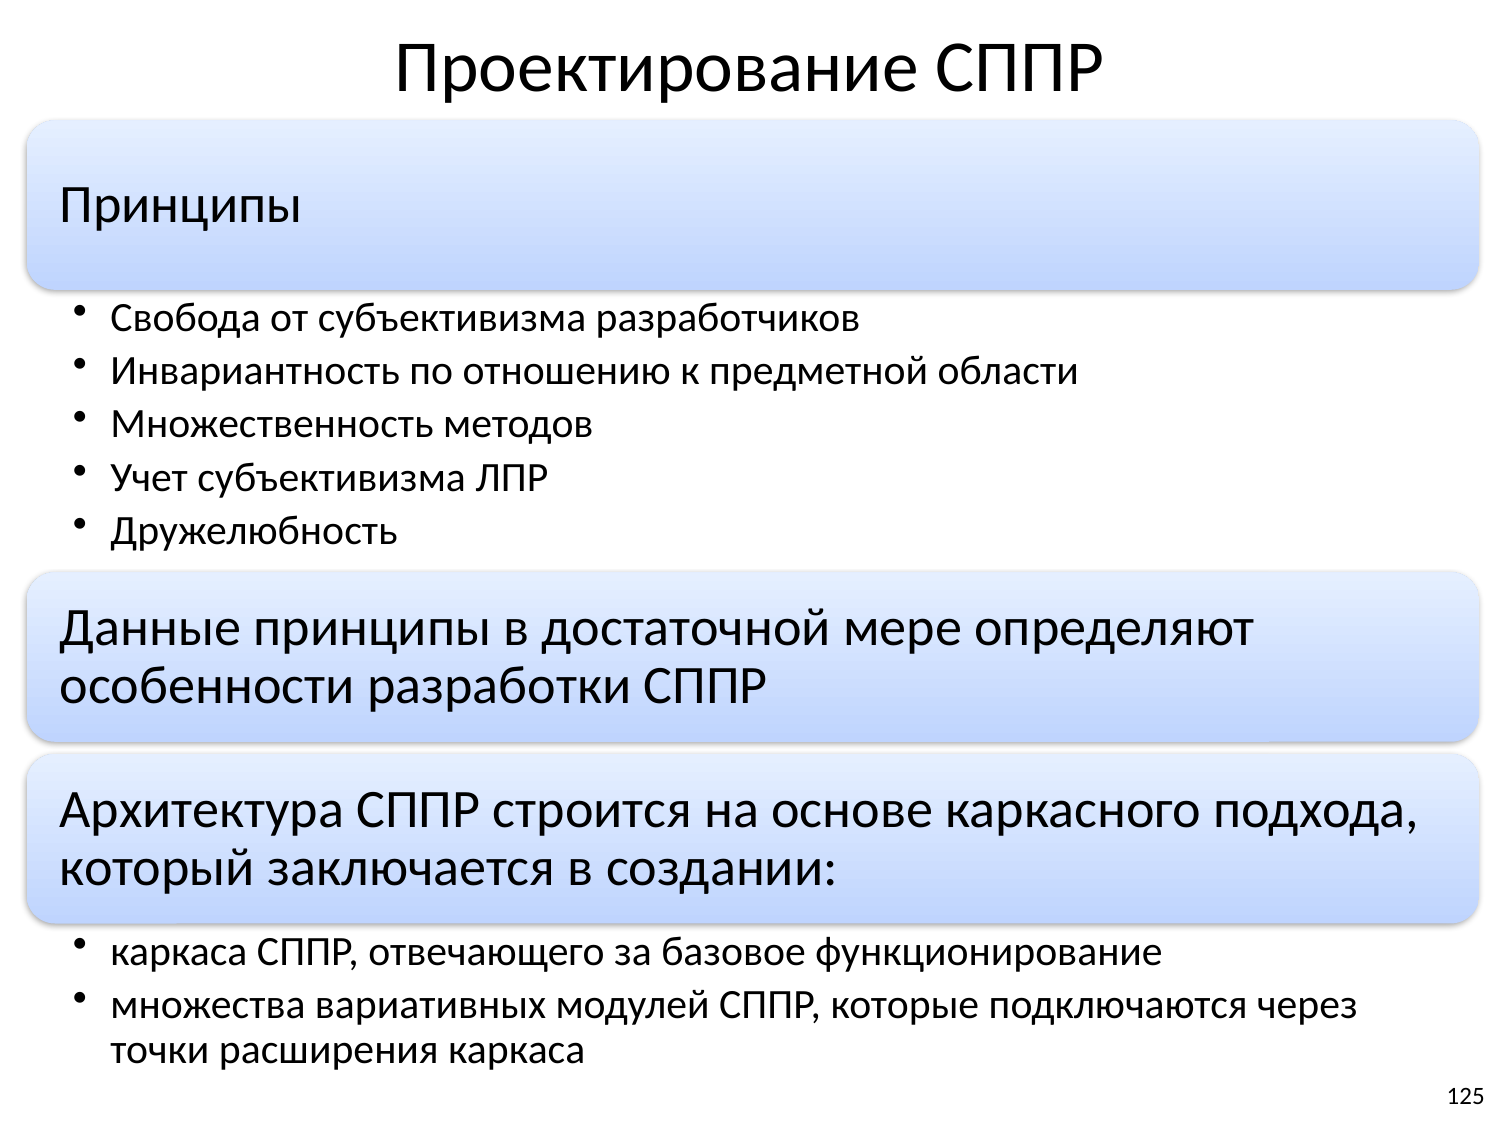

# Проектирование СППР
Принципы
Свобода от субъективизма разработчиков
Инвариантность по отношению к предметной области
Множественность методов
Учет субъективизма ЛПР
Дружелюбность
Данные принципы в достаточной мере определяют особенности разработки СППР
Архитектура СППР строится на основе каркасного подхода, который заключается в создании:
каркаса СППР, отвечающего за базовое функционирование
множества вариативных модулей СППР, которые подключаются через точки расширения каркаса
125